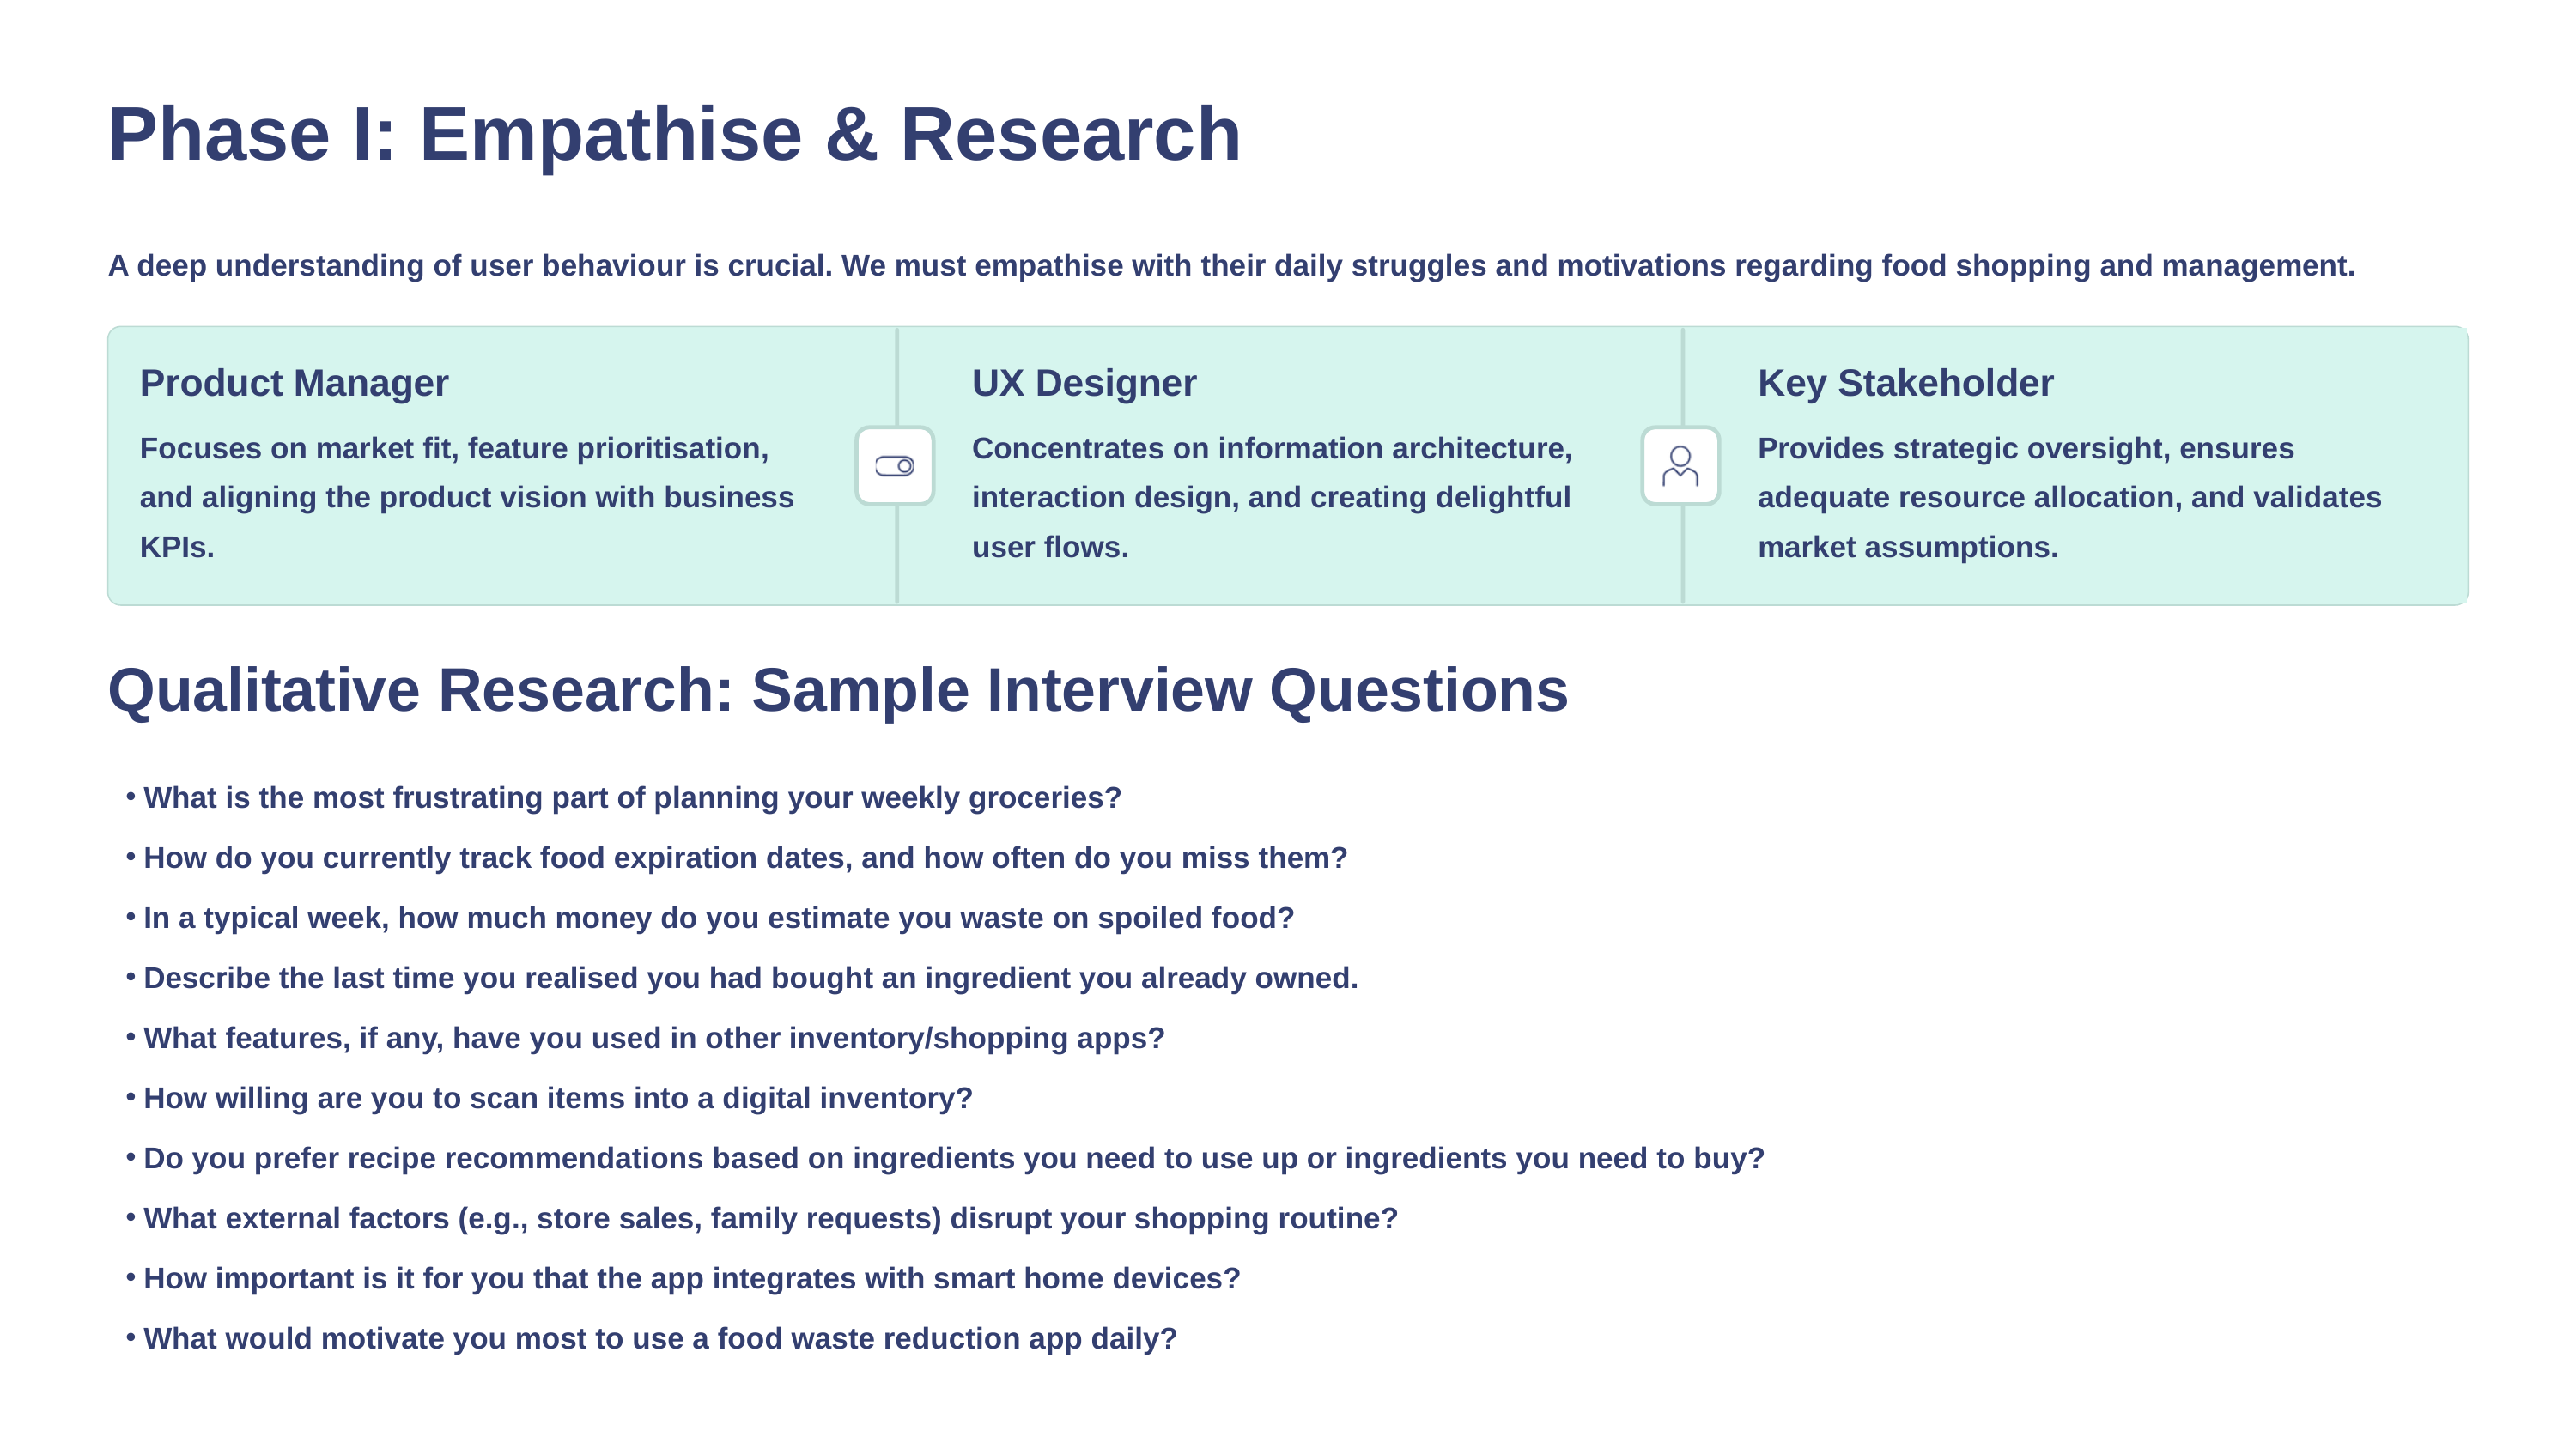

Phase I: Empathise & Research
A deep understanding of user behaviour is crucial. We must empathise with their daily struggles and motivations regarding food shopping and management.

Product Manager
UX Designer
Key Stakeholder
Focuses on market fit, feature prioritisation, and aligning the product vision with business KPIs.
Concentrates on information architecture, interaction design, and creating delightful user flows.
Provides strategic oversight, ensures adequate resource allocation, and validates market assumptions.

Qualitative Research: Sample Interview Questions
What is the most frustrating part of planning your weekly groceries?
How do you currently track food expiration dates, and how often do you miss them?
In a typical week, how much money do you estimate you waste on spoiled food?
Describe the last time you realised you had bought an ingredient you already owned.
What features, if any, have you used in other inventory/shopping apps?
How willing are you to scan items into a digital inventory?
Do you prefer recipe recommendations based on ingredients you need to use up or ingredients you need to buy?
What external factors (e.g., store sales, family requests) disrupt your shopping routine?
How important is it for you that the app integrates with smart home devices?
What would motivate you most to use a food waste reduction app daily?